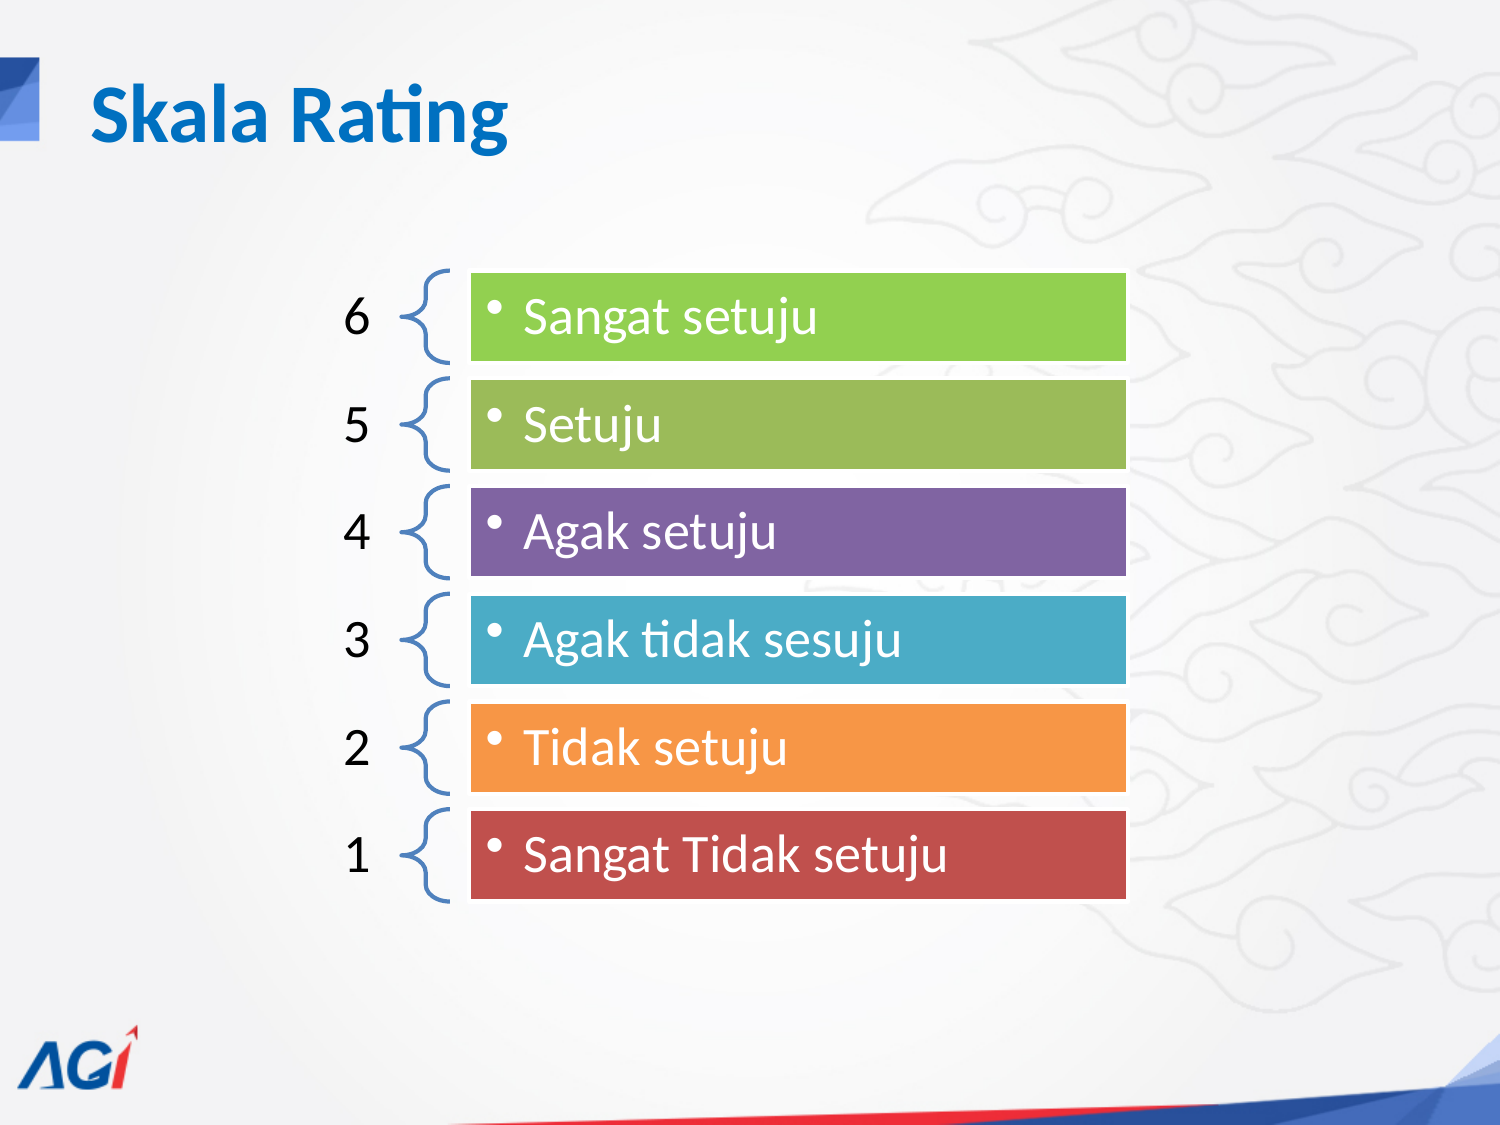

# Skala Rating
6
Sangat setuju
5
Setuju
4
Agak setuju
3
Agak tidak sesuju
2
Tidak setuju
1
Sangat Tidak setuju